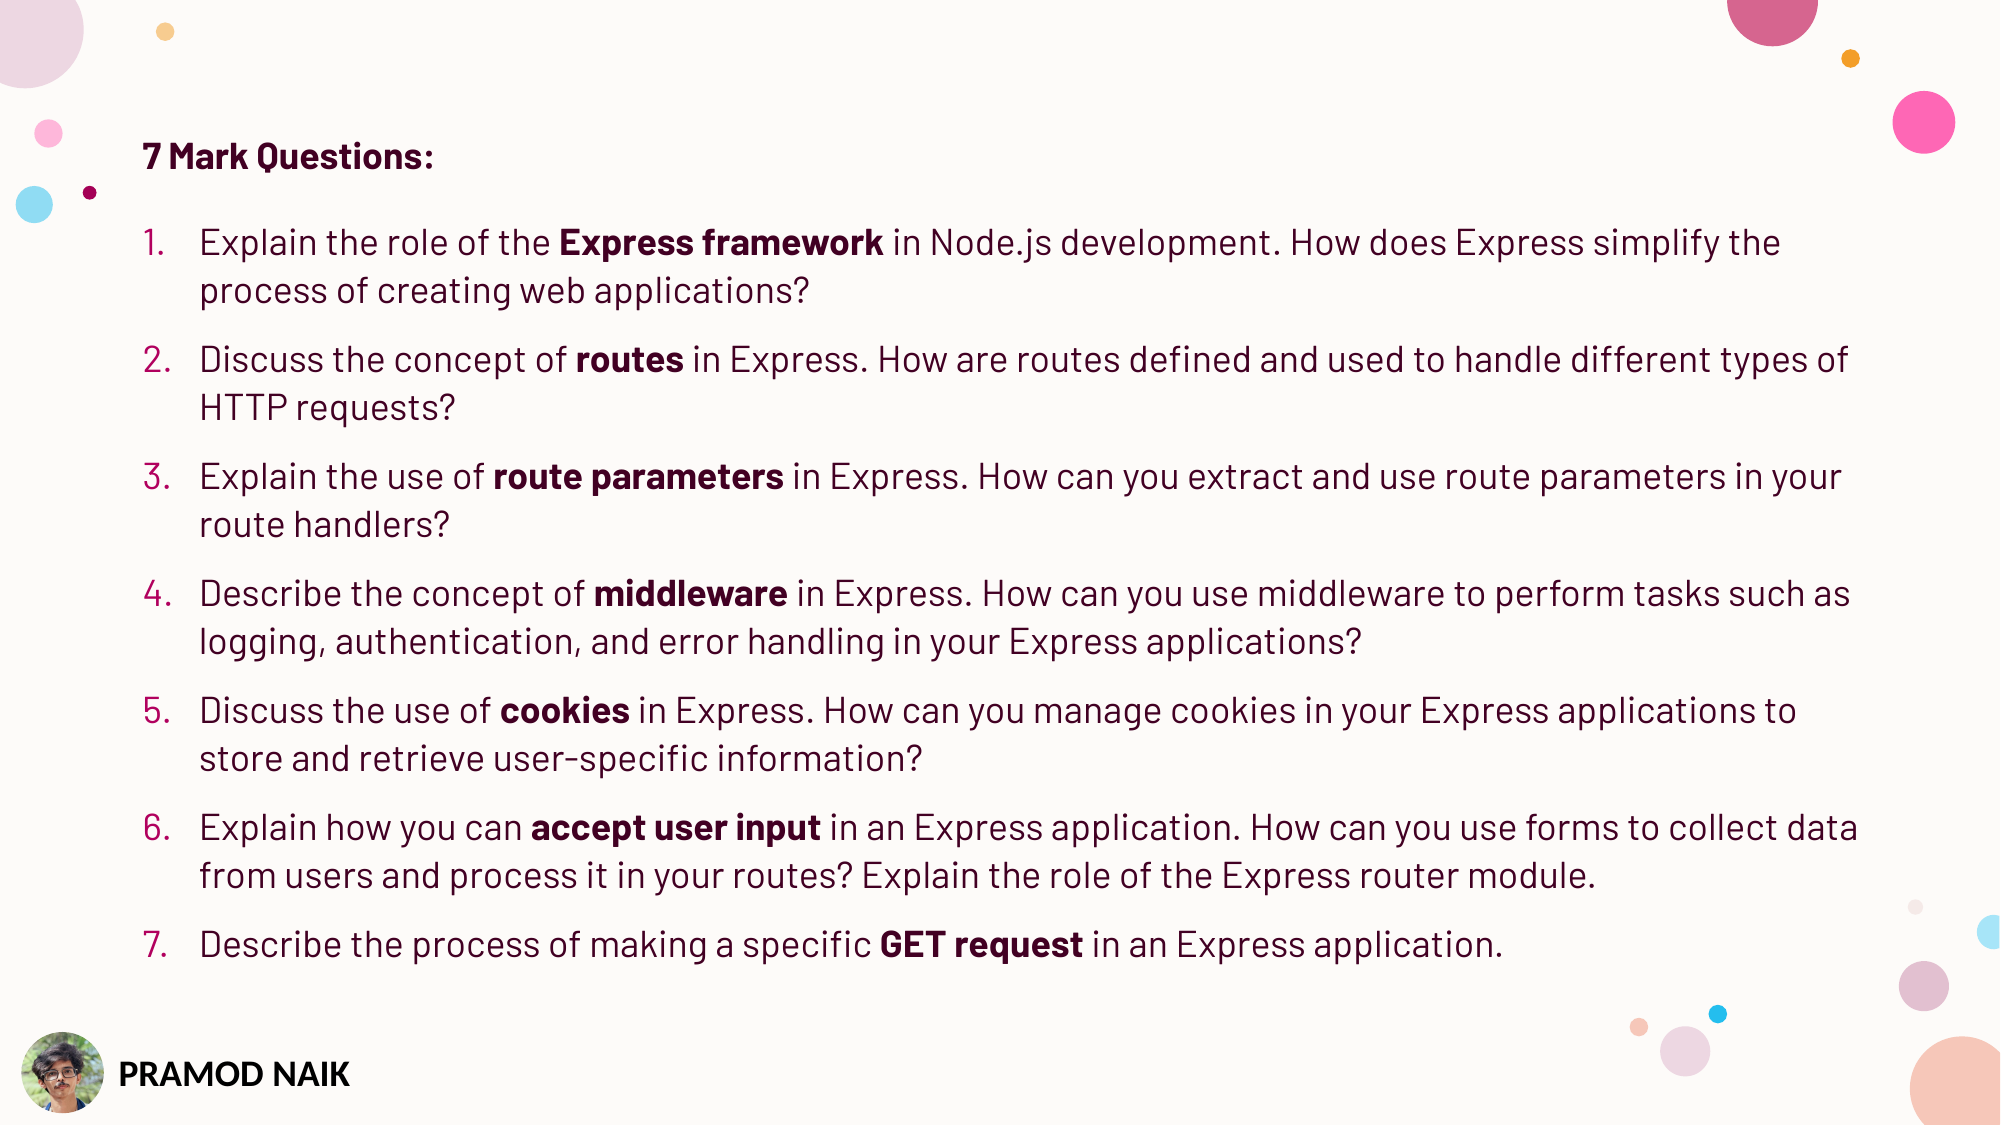

7 Mark Questions:
Explain the role of the Express framework in Node.js development. How does Express simplify the process of creating web applications?
Discuss the concept of routes in Express. How are routes defined and used to handle different types of HTTP requests?
Explain the use of route parameters in Express. How can you extract and use route parameters in your route handlers?
Describe the concept of middleware in Express. How can you use middleware to perform tasks such as logging, authentication, and error handling in your Express applications?
Discuss the use of cookies in Express. How can you manage cookies in your Express applications to store and retrieve user-specific information?
Explain how you can accept user input in an Express application. How can you use forms to collect data from users and process it in your routes? Explain the role of the Express router module.
Describe the process of making a specific GET request in an Express application.